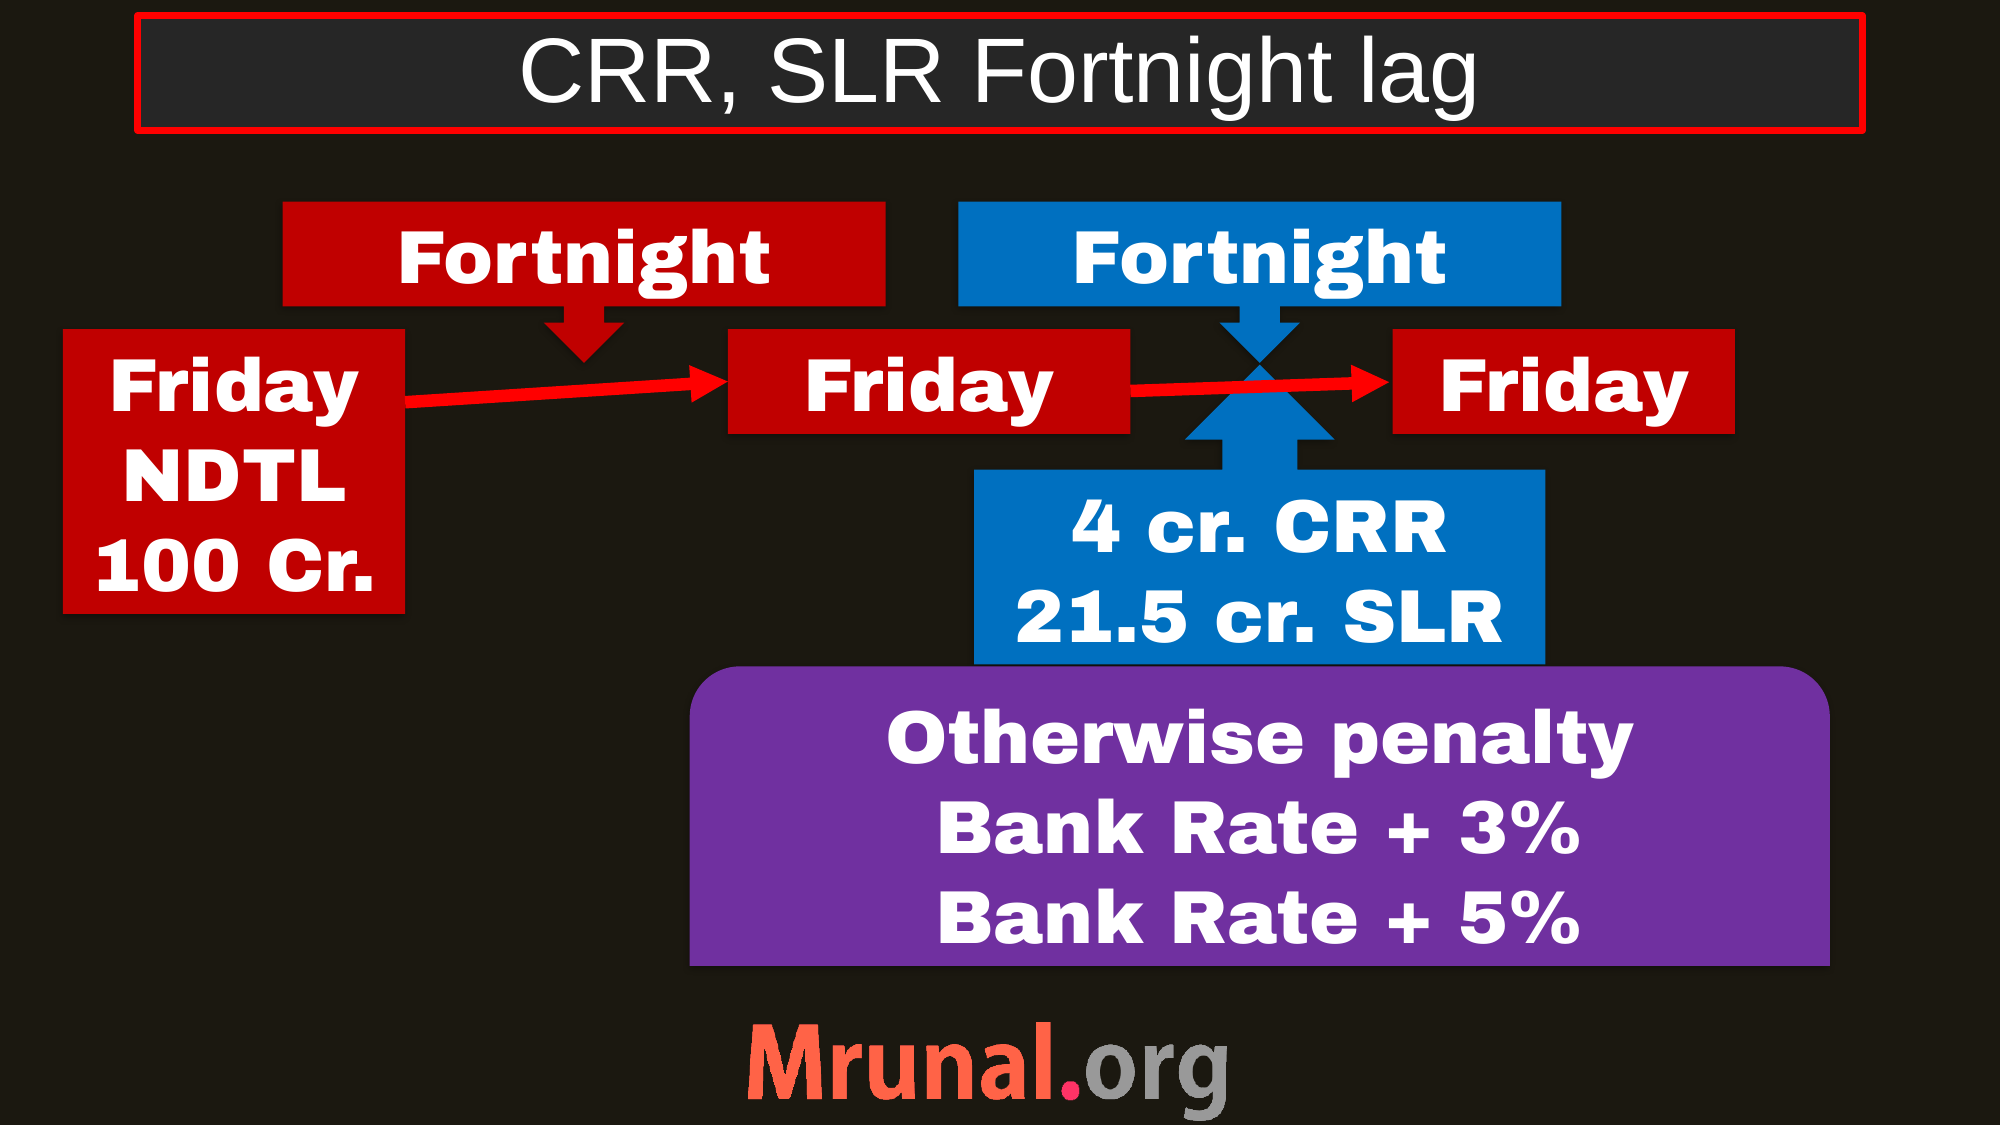

# CRR, SLR Fortnight lag
Fortnight
Fortnight
Friday
NDTL
100 Cr.
Friday
Friday
4 cr. CRR
21.5 cr. SLR
Otherwise penalty
Bank Rate + 3%
Bank Rate + 5%